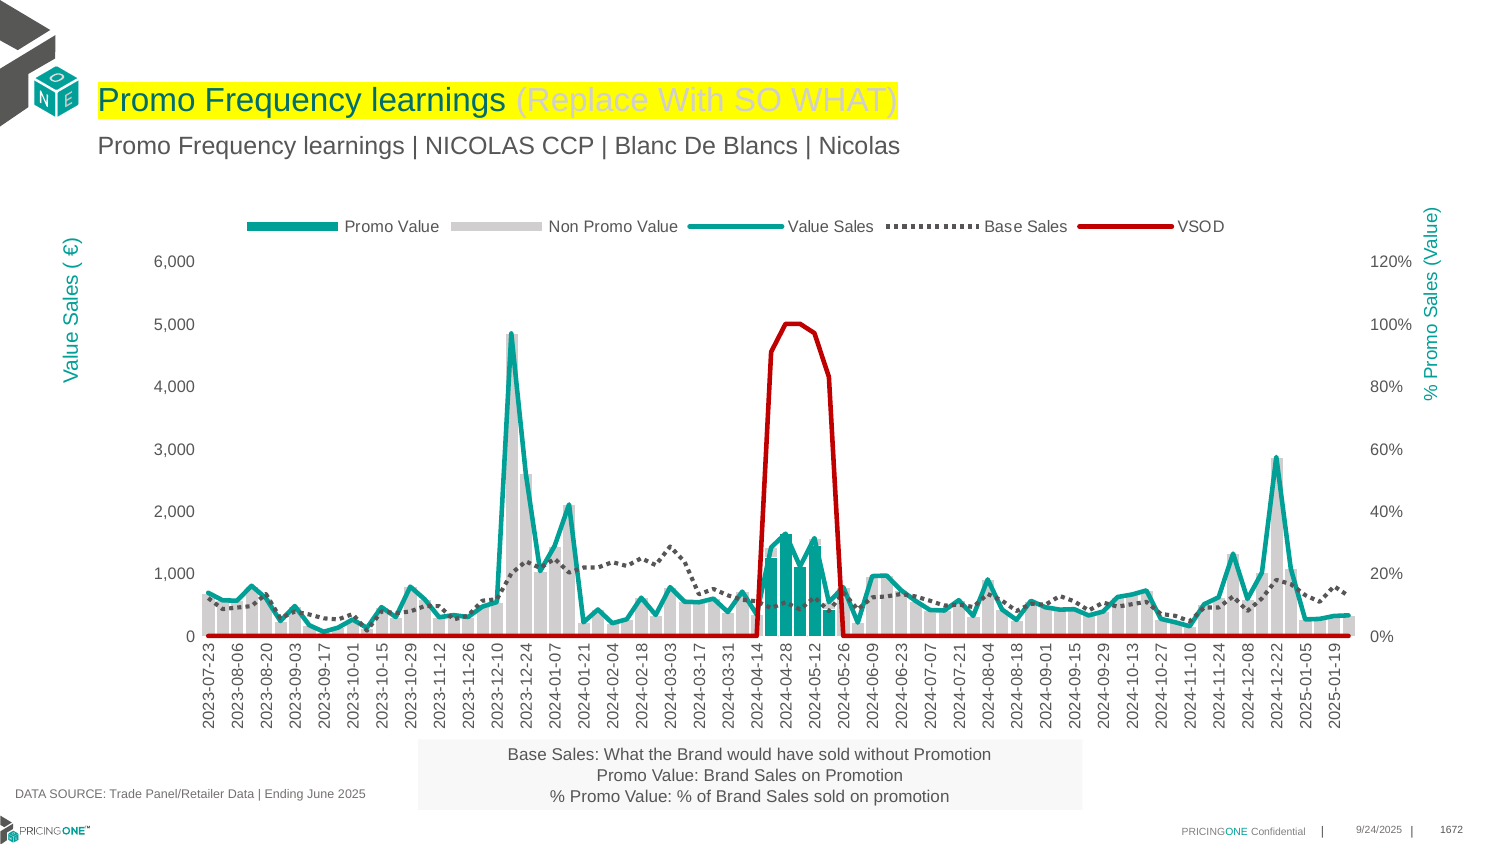

# Promo Frequency learnings (Replace With SO WHAT)
Promo Frequency learnings | NICOLAS CCP | Blanc De Blancs | Nicolas

### Chart

| Category | Promo Value | Non Promo Value | Value Sales | Base Sales | VSOD |
|---|---|---|---|---|---|
| 45130 | 0.0 | 691.0 | 691.0 | 606.0 | 0.0 |
| 45137 | 0.0 | 571.0 | 571.0 | 430.0 | 0.0 |
| 45144 | 0.0 | 564.0 | 564.0 | 454.0 | 0.0 |
| 45151 | 0.0 | 803.0 | 803.0 | 478.0 | 0.0 |
| 45158 | 0.0 | 605.0 | 605.0 | 672.0 | 0.0 |
| 45165 | 0.0 | 239.0 | 239.0 | 282.0 | 0.0 |
| 45172 | 0.0 | 479.0 | 479.0 | 390.0 | 0.0 |
| 45179 | 0.0 | 172.0 | 172.0 | 344.0 | 0.0 |
| 45186 | 0.0 | 67.0 | 67.0 | 282.0 | 0.0 |
| 45193 | 0.0 | 134.0 | 134.0 | 264.0 | 0.0 |
| 45200 | 0.0 | 263.0 | 263.0 | 350.0 | 0.0 |
| 45207 | 0.0 | 129.0 | 129.0 | 86.0 | 0.0 |
| 45214 | 0.0 | 461.0 | 461.0 | 392.0 | 0.0 |
| 45221 | 0.0 | 303.0 | 303.0 | 366.0 | 0.0 |
| 45228 | 0.0 | 789.0 | 789.0 | 392.0 | 0.0 |
| 45235 | 0.0 | 586.0 | 586.0 | 478.0 | 0.0 |
| 45242 | 0.0 | 299.0 | 299.0 | 478.0 | 0.0 |
| 45249 | 0.0 | 333.0 | 333.0 | 264.0 | 0.0 |
| 45256 | 0.0 | 303.0 | 303.0 | 324.0 | 0.0 |
| 45263 | 0.0 | 470.0 | 470.0 | 564.0 | 0.0 |
| 45270 | 0.0 | 542.0 | 542.0 | 588.0 | 0.0 |
| 45277 | 0.0 | 4846.0 | 4846.0 | 998.0 | 0.0 |
| 45284 | 0.0 | 2604.0 | 2604.0 | 1194.0 | 0.0 |
| 45291 | 0.0 | 1037.0 | 1037.0 | 1088.0 | 0.0 |
| 45298 | 0.0 | 1442.0 | 1442.0 | 1236.0 | 0.0 |
| 45305 | 0.0 | 2106.0 | 2106.0 | 1014.0 | 0.0 |
| 45312 | 0.0 | 219.0 | 219.0 | 1096.0 | 0.0 |
| 45319 | 0.0 | 423.0 | 423.0 | 1096.0 | 0.0 |
| 45326 | 0.0 | 204.0 | 204.0 | 1182.0 | 0.0 |
| 45333 | 0.0 | 267.0 | 267.0 | 1120.0 | 0.0 |
| 45340 | 0.0 | 612.0 | 612.0 | 1244.0 | 0.0 |
| 45347 | 0.0 | 336.0 | 336.0 | 1134.0 | 0.0 |
| 45354 | 0.0 | 782.0 | 782.0 | 1432.0 | 0.0 |
| 45361 | 0.0 | 548.0 | 548.0 | 1188.0 | 0.0 |
| 45368 | 0.0 | 540.0 | 540.0 | 666.0 | 0.0 |
| 45375 | 0.0 | 597.0 | 597.0 | 752.0 | 0.0 |
| 45382 | 0.0 | 383.0 | 383.0 | 650.0 | 0.0 |
| 45389 | 0.0 | 710.0 | 710.0 | 578.0 | 0.0 |
| 45396 | 0.0 | 344.0 | 344.0 | 556.0 | 0.0 |
| 45403 | 1254.0 | 164.0 | 1418.0 | 446.0 | 0.91 |
| 45410 | 1638.0 | 0.0 | 1638.0 | 540.0 | 1.0 |
| 45417 | 1112.0 | 0.0 | 1112.0 | 424.0 | 1.0 |
| 45424 | 1460.0 | 108.0 | 1568.0 | 618.0 | 0.97 |
| 45431 | 424.0 | 117.0 | 541.0 | 400.0 | 0.83 |
| 45438 | 0.0 | 781.0 | 781.0 | 696.0 | 0.0 |
| 45445 | 0.0 | 213.0 | 213.0 | 424.0 | 0.0 |
| 45452 | 0.0 | 959.0 | 959.0 | 618.0 | 0.0 |
| 45459 | 0.0 | 967.0 | 967.0 | 632.0 | 0.0 |
| 45466 | 0.0 | 733.0 | 733.0 | 672.0 | 0.0 |
| 45473 | 0.0 | 562.0 | 562.0 | 632.0 | 0.0 |
| 45480 | 0.0 | 416.0 | 416.0 | 564.0 | 0.0 |
| 45487 | 0.0 | 407.0 | 407.0 | 486.0 | 0.0 |
| 45494 | 0.0 | 573.0 | 573.0 | 502.0 | 0.0 |
| 45501 | 0.0 | 321.0 | 321.0 | 464.0 | 0.0 |
| 45508 | 0.0 | 905.0 | 905.0 | 672.0 | 0.0 |
| 45515 | 0.0 | 422.0 | 422.0 | 564.0 | 0.0 |
| 45522 | 0.0 | 258.0 | 258.0 | 400.0 | 0.0 |
| 45529 | 0.0 | 562.0 | 562.0 | 516.0 | 0.0 |
| 45536 | 0.0 | 459.0 | 459.0 | 500.0 | 0.0 |
| 45543 | 0.0 | 421.0 | 421.0 | 640.0 | 0.0 |
| 45550 | 0.0 | 428.0 | 428.0 | 554.0 | 0.0 |
| 45557 | 0.0 | 329.0 | 329.0 | 408.0 | 0.0 |
| 45564 | 0.0 | 391.0 | 391.0 | 534.0 | 0.0 |
| 45571 | 0.0 | 624.0 | 624.0 | 470.0 | 0.0 |
| 45578 | 0.0 | 663.0 | 663.0 | 508.0 | 0.0 |
| 45585 | 0.0 | 729.0 | 729.0 | 546.0 | 0.0 |
| 45592 | 0.0 | 273.0 | 273.0 | 352.0 | 0.0 |
| 45599 | 0.0 | 219.0 | 219.0 | 322.0 | 0.0 |
| 45606 | 0.0 | 156.0 | 156.0 | 234.0 | 0.0 |
| 45613 | 0.0 | 508.0 | 508.0 | 454.0 | 0.0 |
| 45620 | 0.0 | 619.0 | 619.0 | 454.0 | 0.0 |
| 45627 | 0.0 | 1319.0 | 1319.0 | 632.0 | 0.0 |
| 45634 | 0.0 | 592.0 | 592.0 | 400.0 | 0.0 |
| 45641 | 0.0 | 1016.0 | 1016.0 | 602.0 | 0.0 |
| 45648 | 0.0 | 2867.0 | 2867.0 | 898.0 | 0.0 |
| 45655 | 0.0 | 1081.0 | 1081.0 | 830.0 | 0.0 |
| 45662 | 0.0 | 264.0 | 264.0 | 654.0 | 0.0 |
| 45669 | 0.0 | 273.0 | 273.0 | 546.0 | 0.0 |
| 45676 | 0.0 | 320.0 | 320.0 | 796.0 | 0.0 |
| 45683 | 0.0 | 330.0 | 330.0 | 642.0 | 0.0 |
% Promo Sales (Value)
Value Sales ( €)
Base Sales: What the Brand would have sold without Promotion
Promo Value: Brand Sales on Promotion
% Promo Value: % of Brand Sales sold on promotion
DATA SOURCE: Trade Panel/Retailer Data | Ending June 2025

9/24/2025
1672